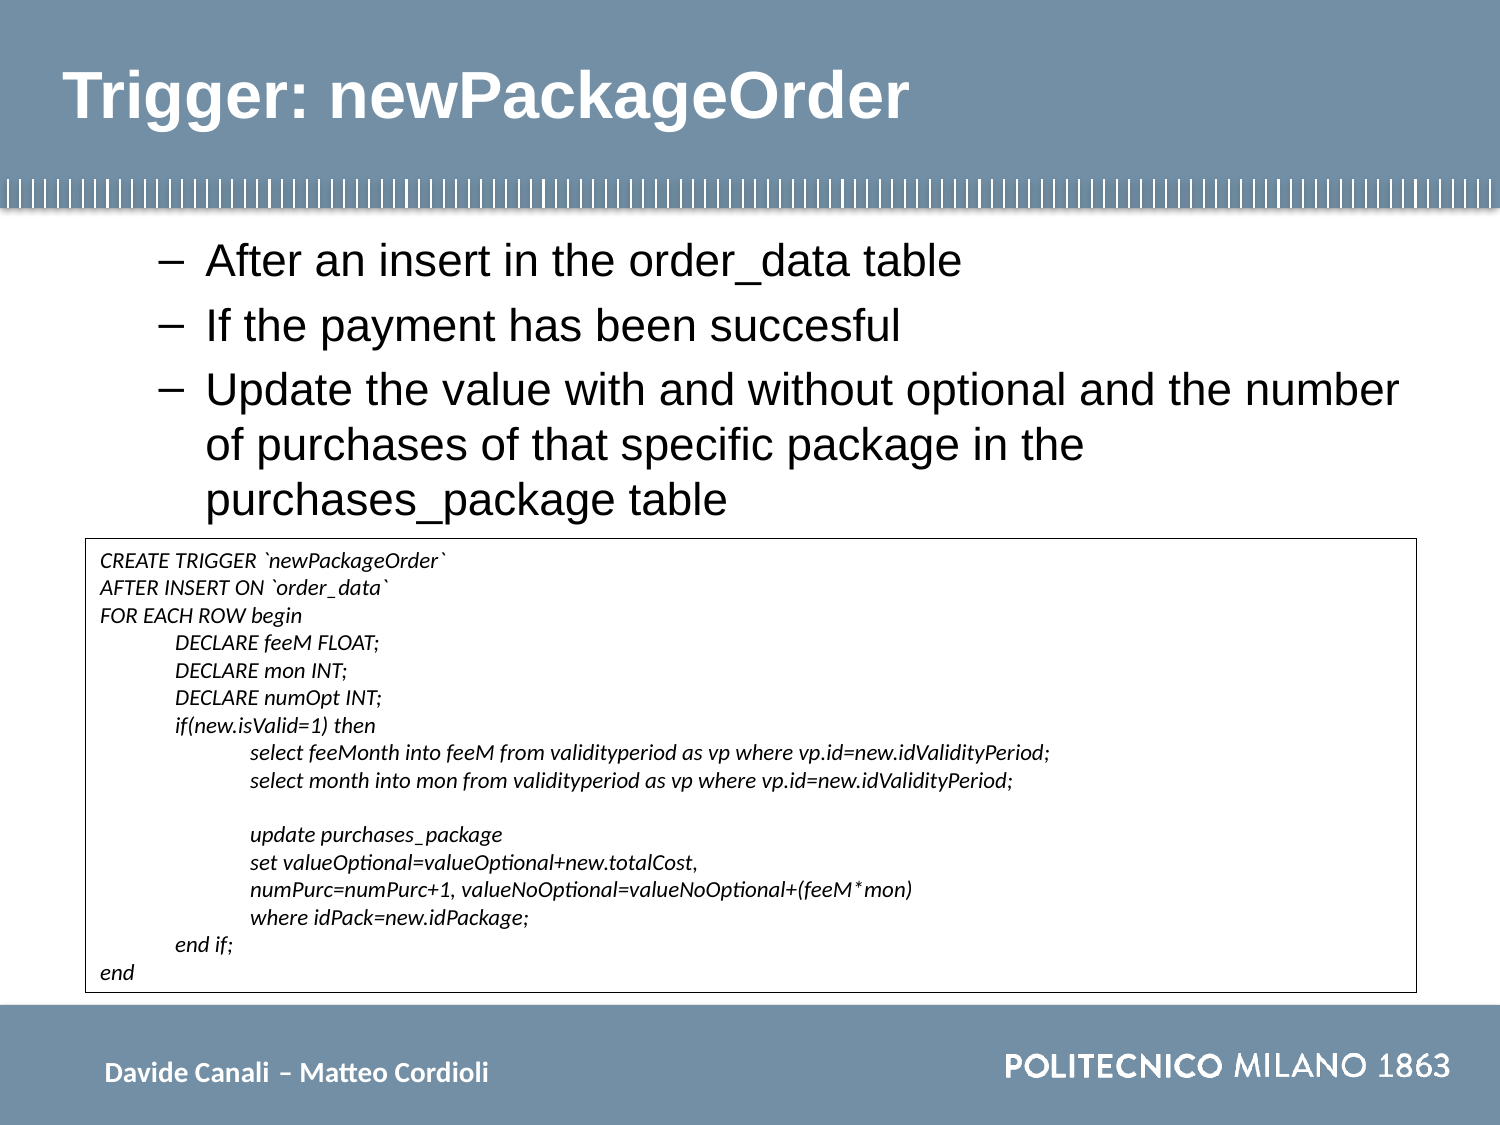

# Trigger: newPackageOrder
After an insert in the order_data table
If the payment has been succesful
Update the value with and without optional and the number of purchases of that specific package in the purchases_package table
CREATE TRIGGER `newPackageOrder`
AFTER INSERT ON `order_data`
FOR EACH ROW begin
DECLARE feeM FLOAT;
DECLARE mon INT;
DECLARE numOpt INT;
if(new.isValid=1) then
select feeMonth into feeM from validityperiod as vp where vp.id=new.idValidityPeriod;
select month into mon from validityperiod as vp where vp.id=new.idValidityPeriod;

update purchases_package
set valueOptional=valueOptional+new.totalCost,
numPurc=numPurc+1, valueNoOptional=valueNoOptional+(feeM*mon)
where idPack=new.idPackage;
end if;
end
Davide Canali – Matteo Cordioli